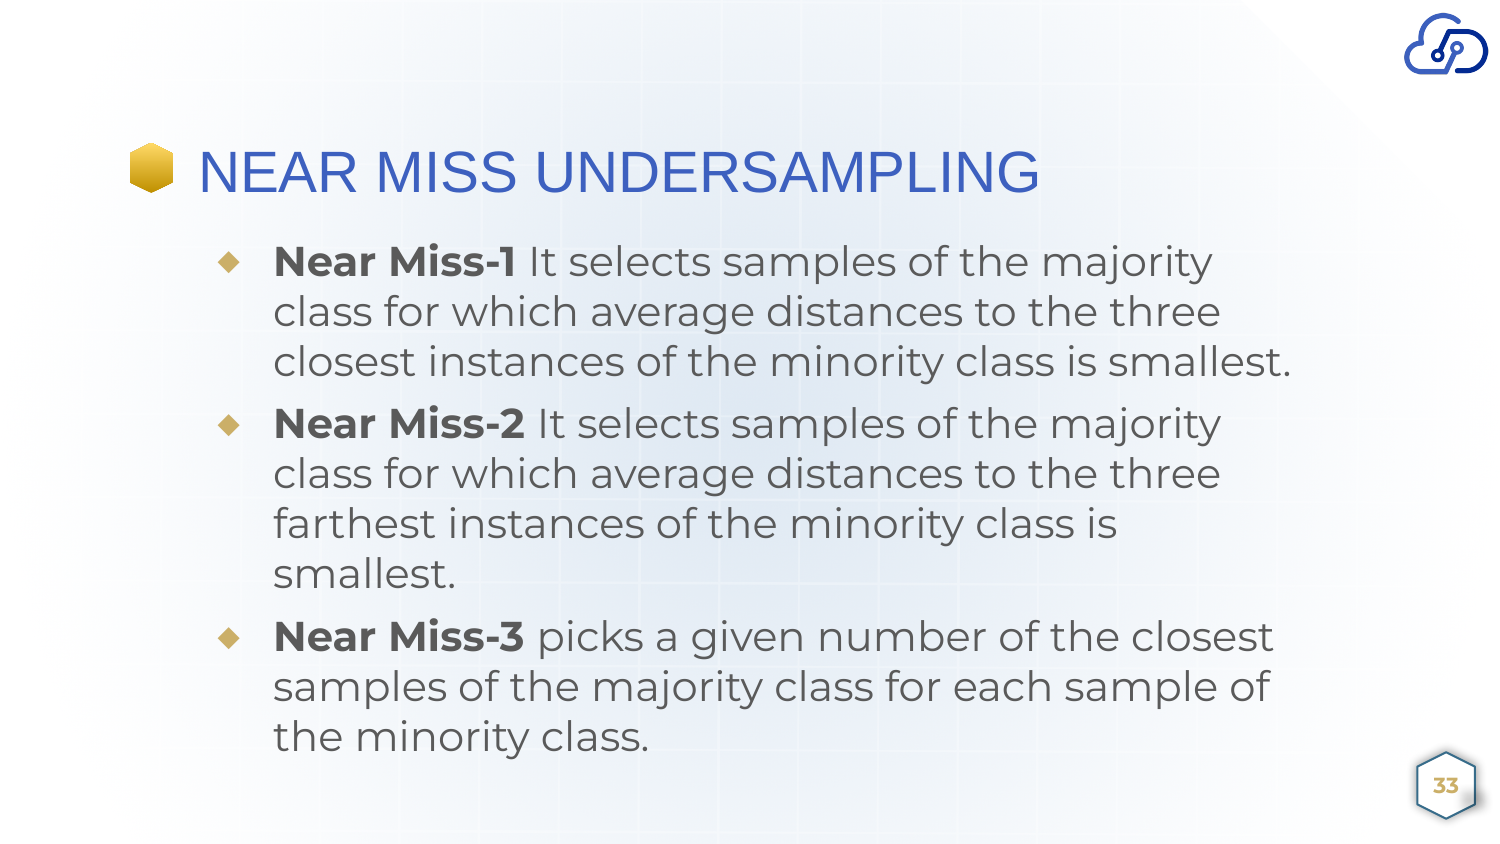

# NEAR MISS UNDERSAMPLING
Near Miss-1 It selects samples of the majority class for which average distances to the three closest instances of the minority class is smallest.
Near Miss-2 It selects samples of the majority class for which average distances to the three farthest instances of the minority class is smallest.
Near Miss-3 picks a given number of the closest samples of the majority class for each sample of the minority class.
33